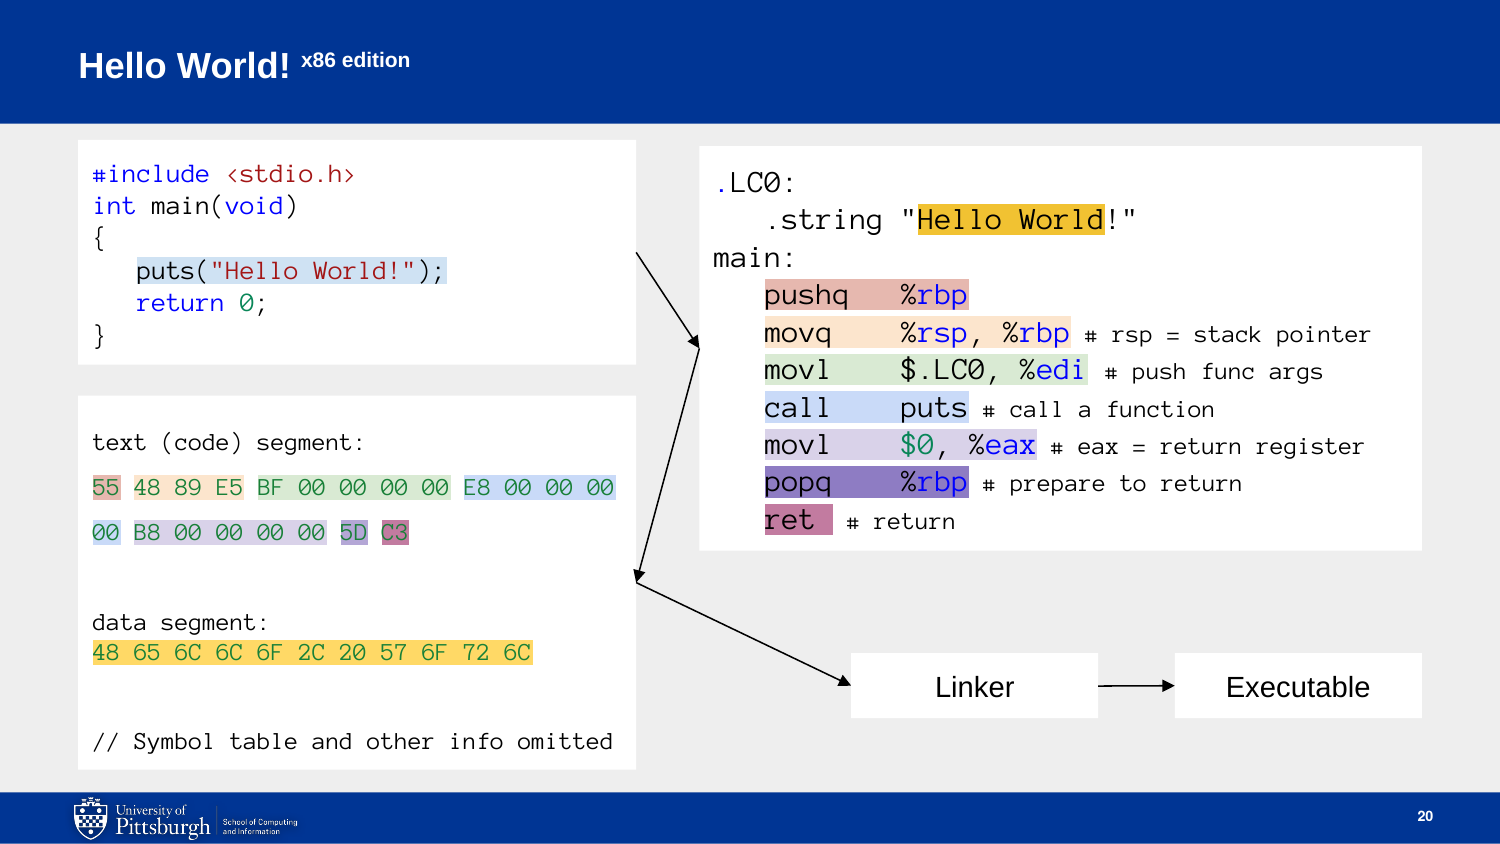

# Hello World! x86 edition
#include <stdio.h>
int main(void)
{
   puts("Hello World!");
   return 0;
}
.LC0:
   .string "Hello World!"
main:
   pushq   %rbp
   movq    %rsp, %rbp # rsp = stack pointer
   movl    $.LC0, %edi # push func args
   call    puts # call a function
   movl    $0, %eax # eax = return register
   popq    %rbp # prepare to return
   ret  # return
text (code) segment:
55 48 89 E5 BF 00 00 00 00 E8 00 00 00 00 B8 00 00 00 00 5D C3

data segment:
48 65 6C 6C 6F 2C 20 57 6F 72 6C

// Symbol table and other info omitted
Linker
Executable
20